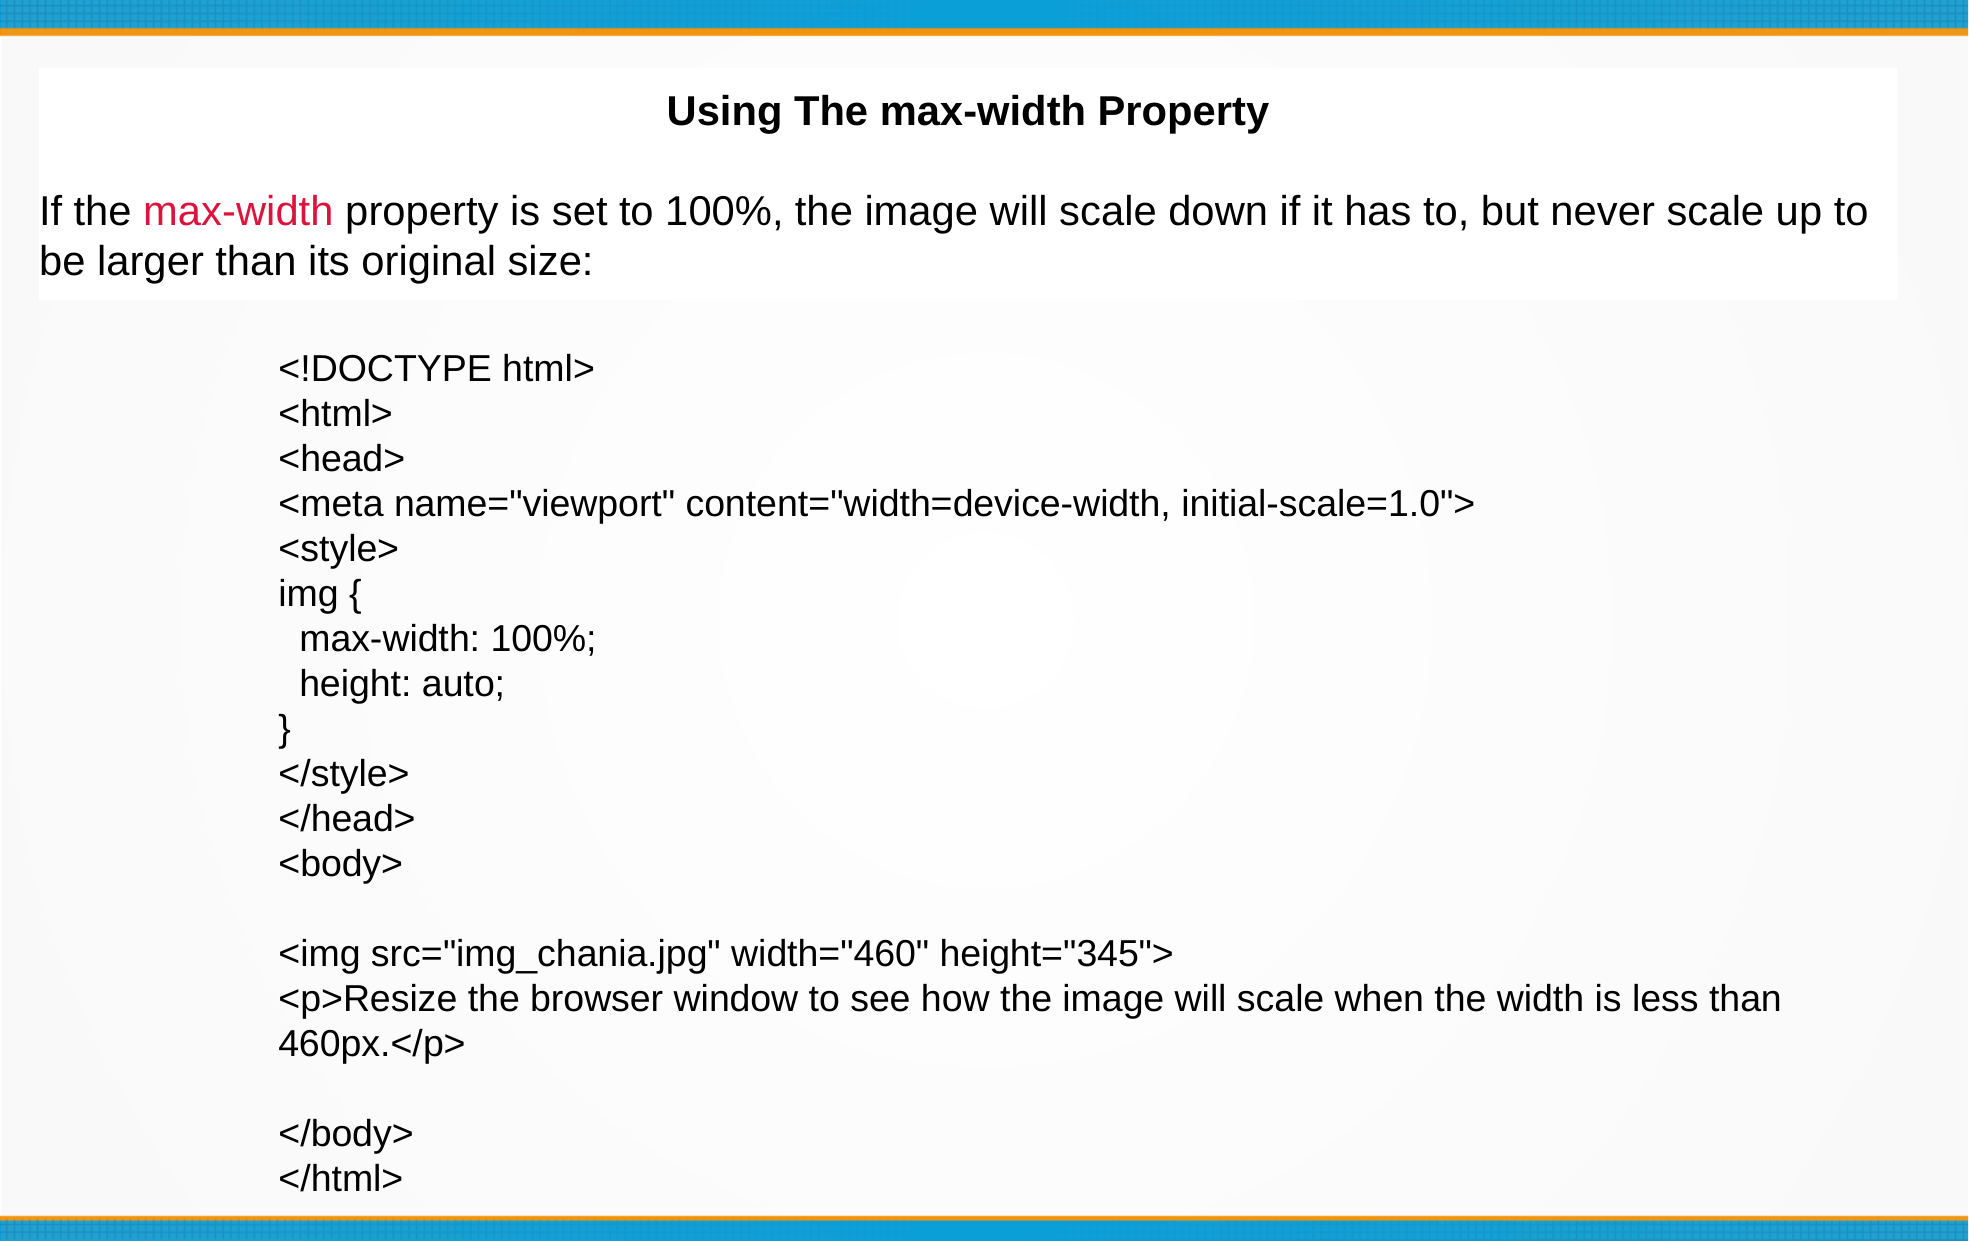

Using The max-width Property

If the max-width property is set to 100%, the image will scale down if it has to, but never scale up to be larger than its original size:
<!DOCTYPE html>
<html>
<head>
<meta name="viewport" content="width=device-width, initial-scale=1.0">
<style>
img {
  max-width: 100%;
  height: auto;
}
</style>
</head>
<body>

<img src="img_chania.jpg" width="460" height="345">
<p>Resize the browser window to see how the image will scale when the width is less than 460px.</p>

</body>
</html>